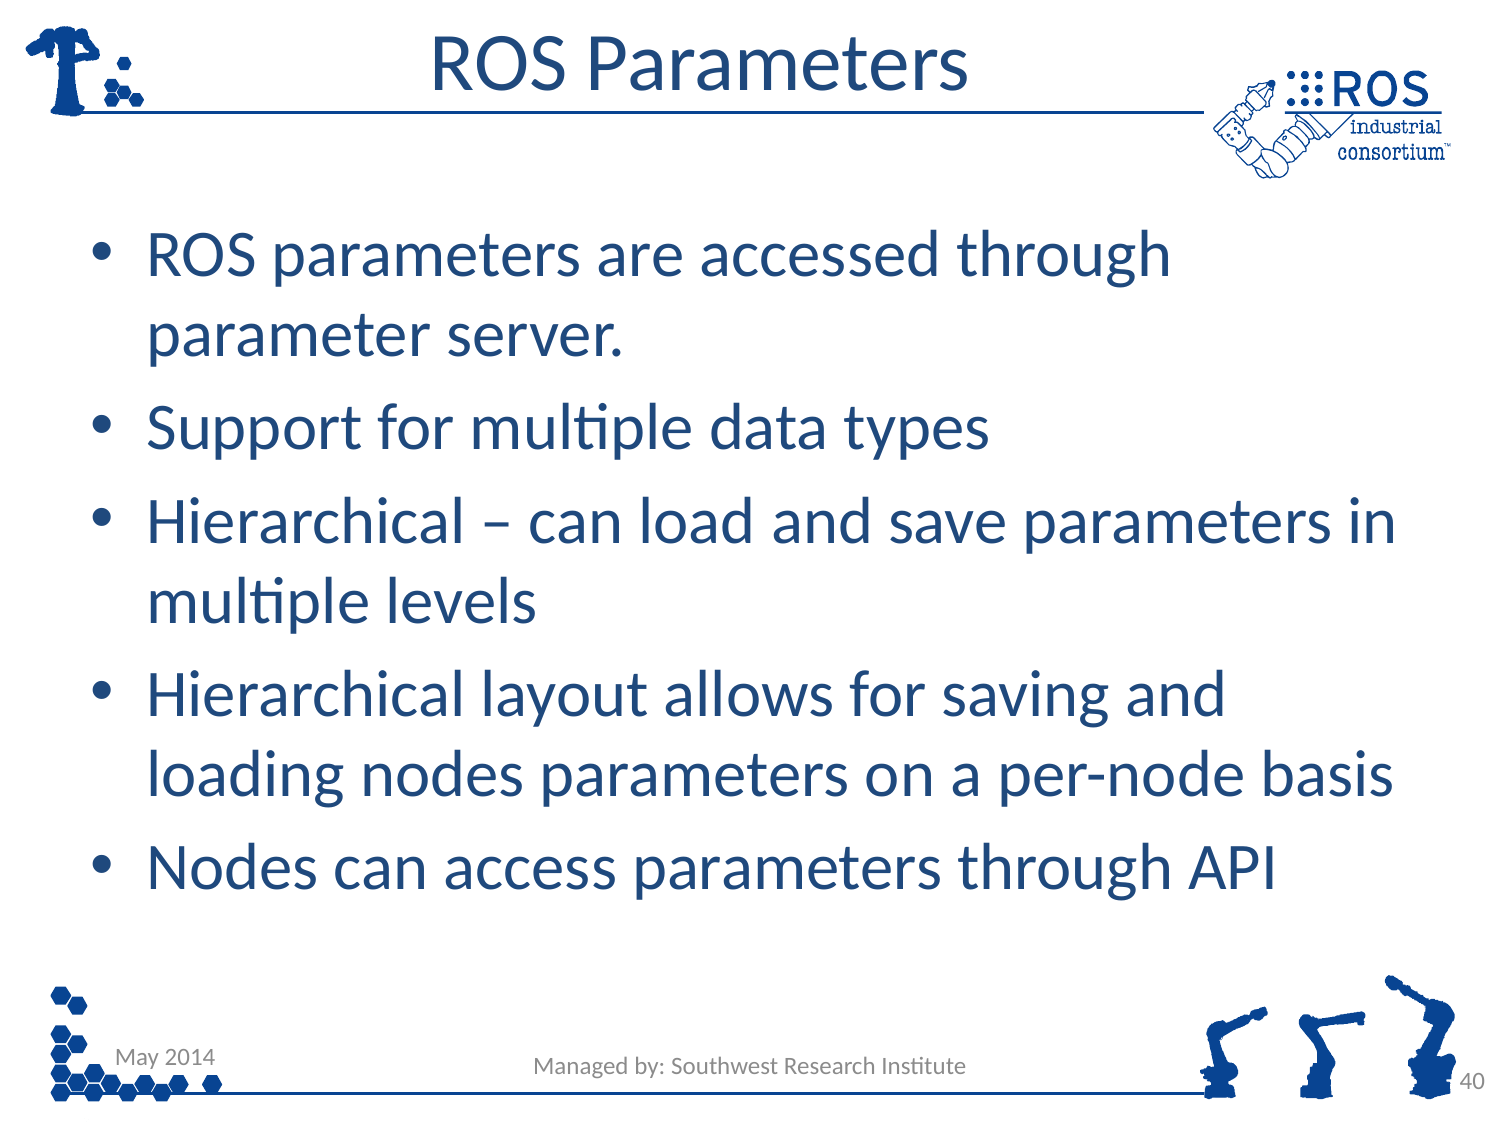

# ROS Parameters
ROS parameters are accessed through parameter server.
Support for multiple data types
Hierarchical – can load and save parameters in multiple levels
Hierarchical layout allows for saving and loading nodes parameters on a per-node basis
Nodes can access parameters through API
May 2014
Managed by: Southwest Research Institute
40